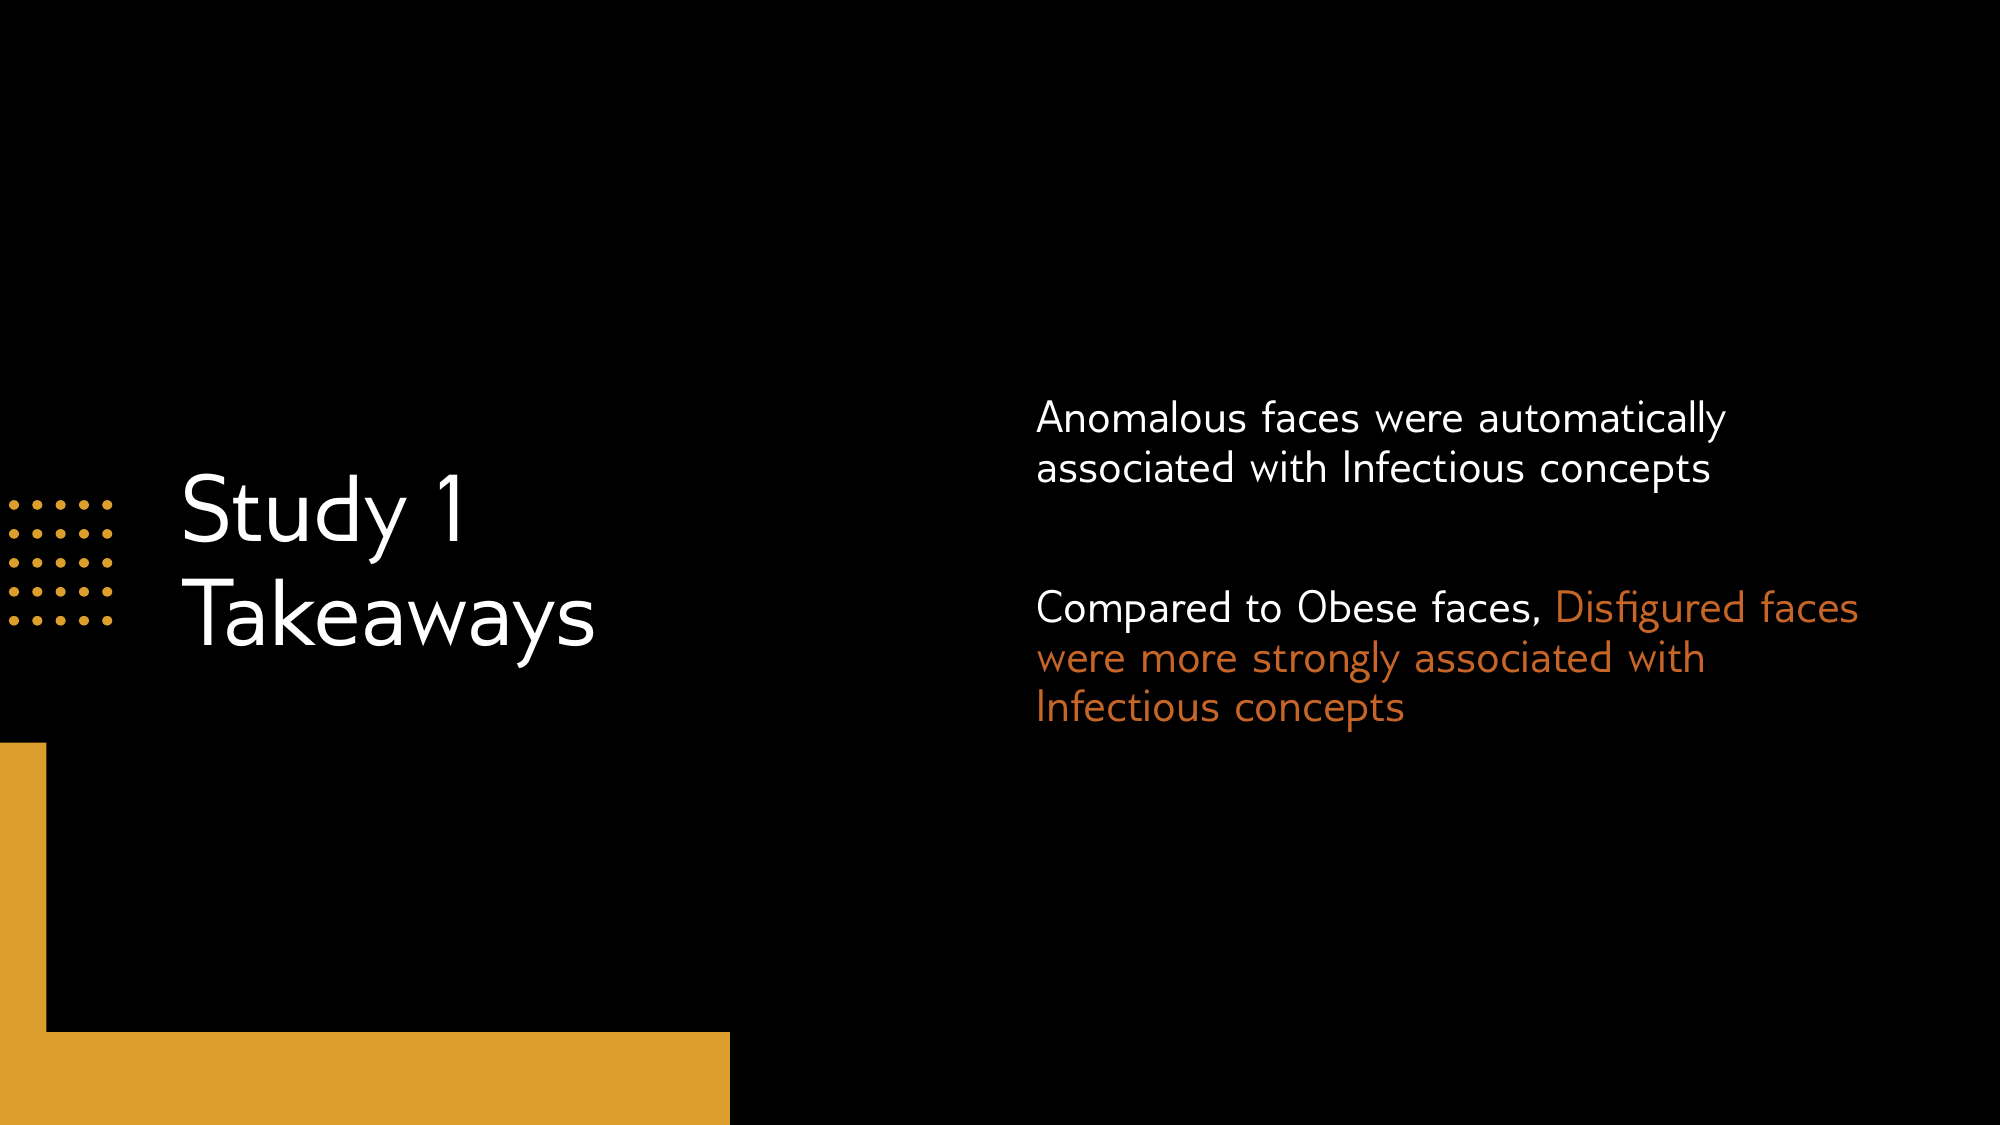

Anomalous faces were automatically associated with Infectious concepts

Compared to Obese faces, Disfigured faces were more strongly associated with Infectious concepts
# Study 1 Takeaways